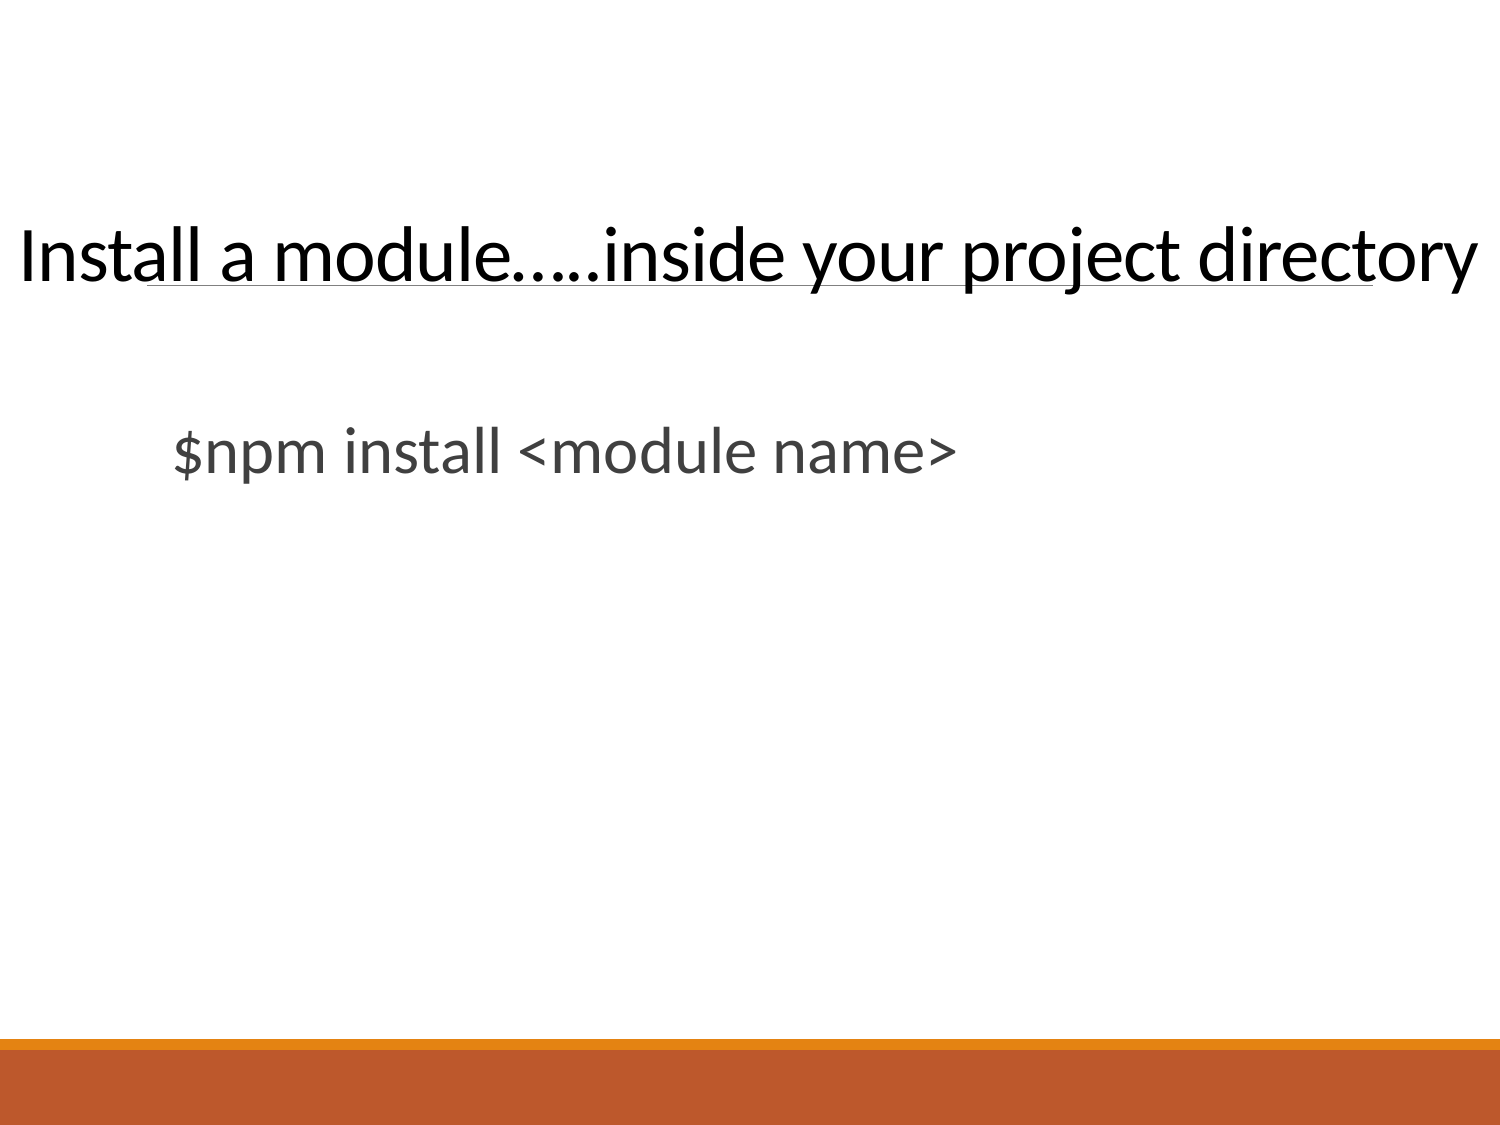

# Install a module…..inside your project directory
$npm install <module name>